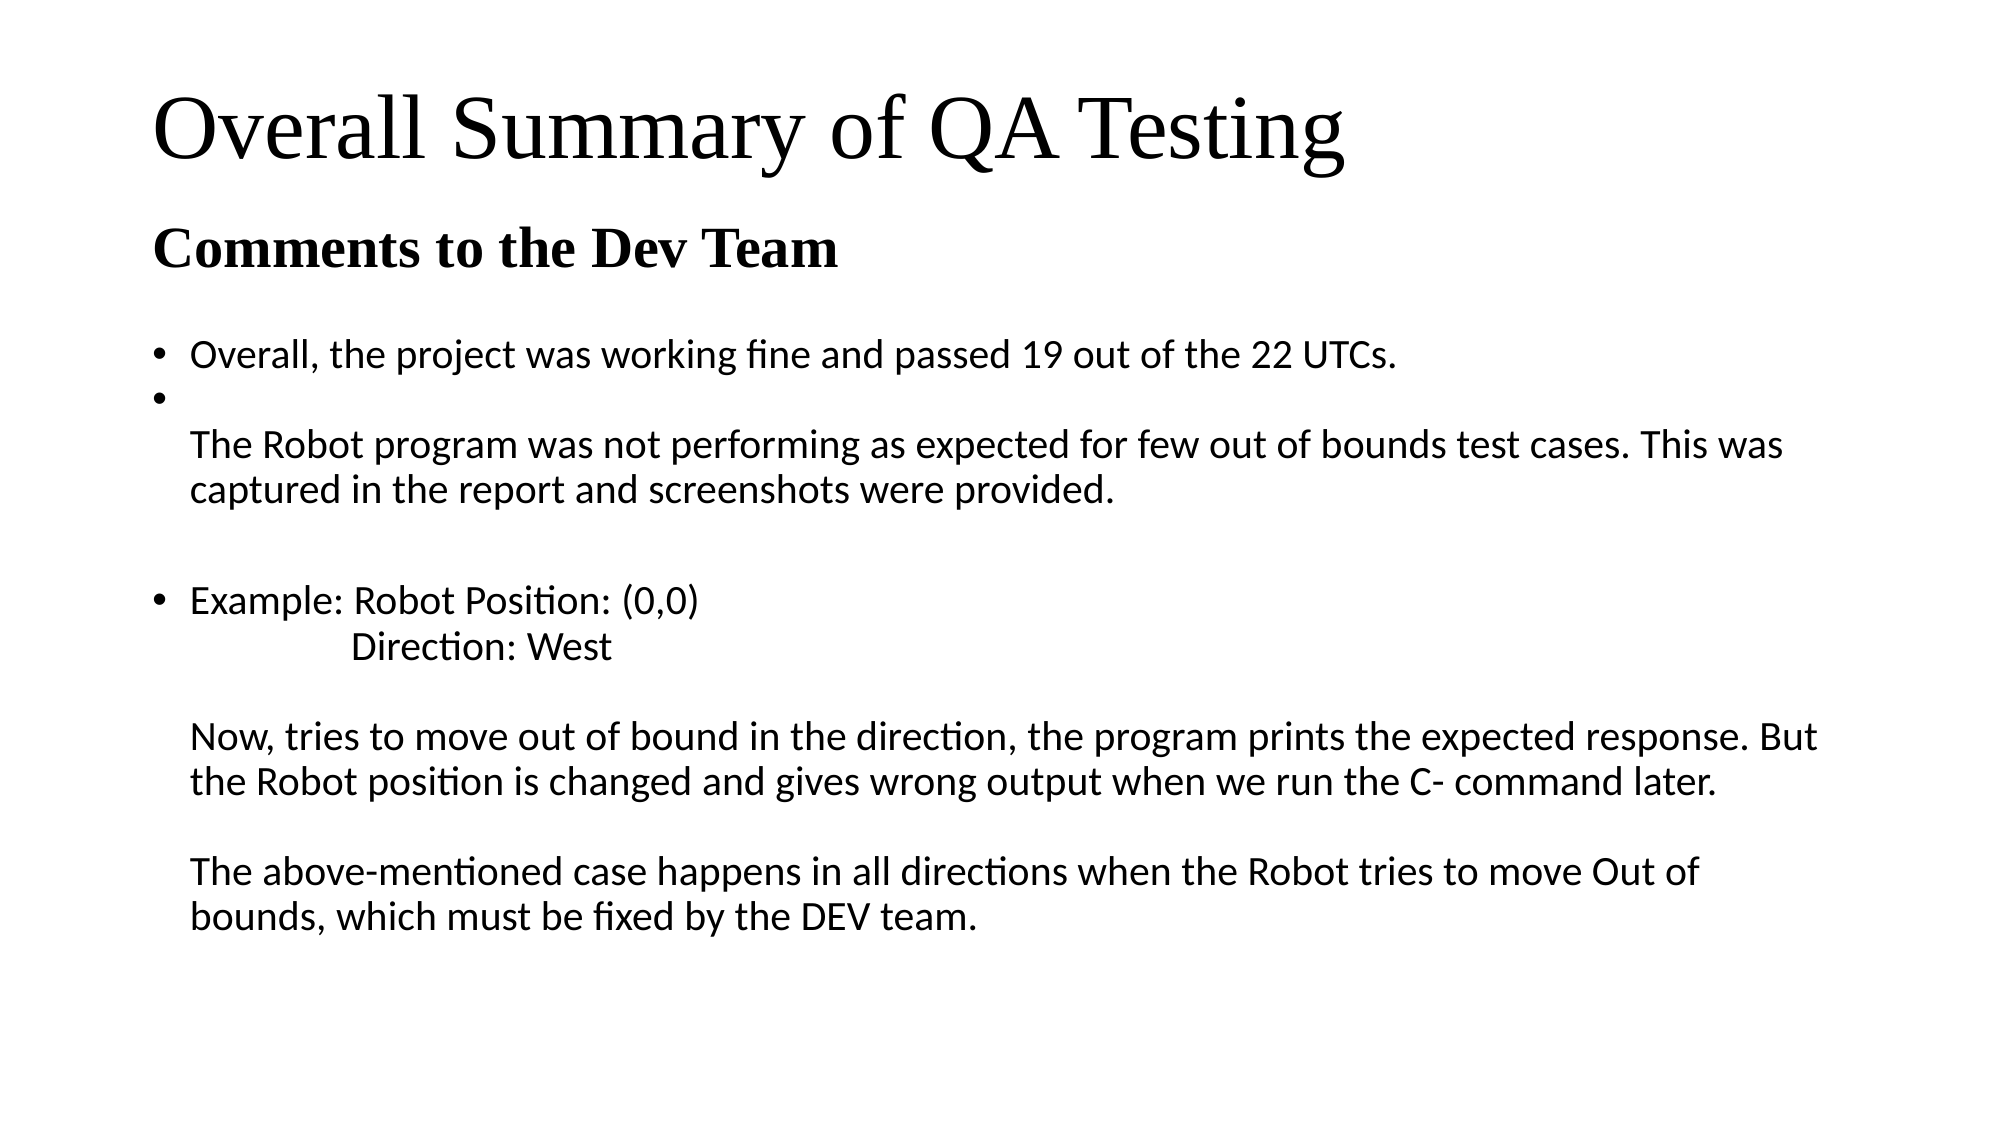

# Overall Summary of QA Testing
Comments to the Dev Team

Overall, the project was working fine and passed 19 out of the 22 UTCs.
The Robot program was not performing as expected for few out of bounds test cases. This was captured in the report and screenshots were provided.
Example: Robot Position: (0,0)
                 Direction: West
Now, tries to move out of bound in the direction, the program prints the expected response. But the Robot position is changed and gives wrong output when we run the C- command later.
The above-mentioned case happens in all directions when the Robot tries to move Out of bounds, which must be fixed by the DEV team.